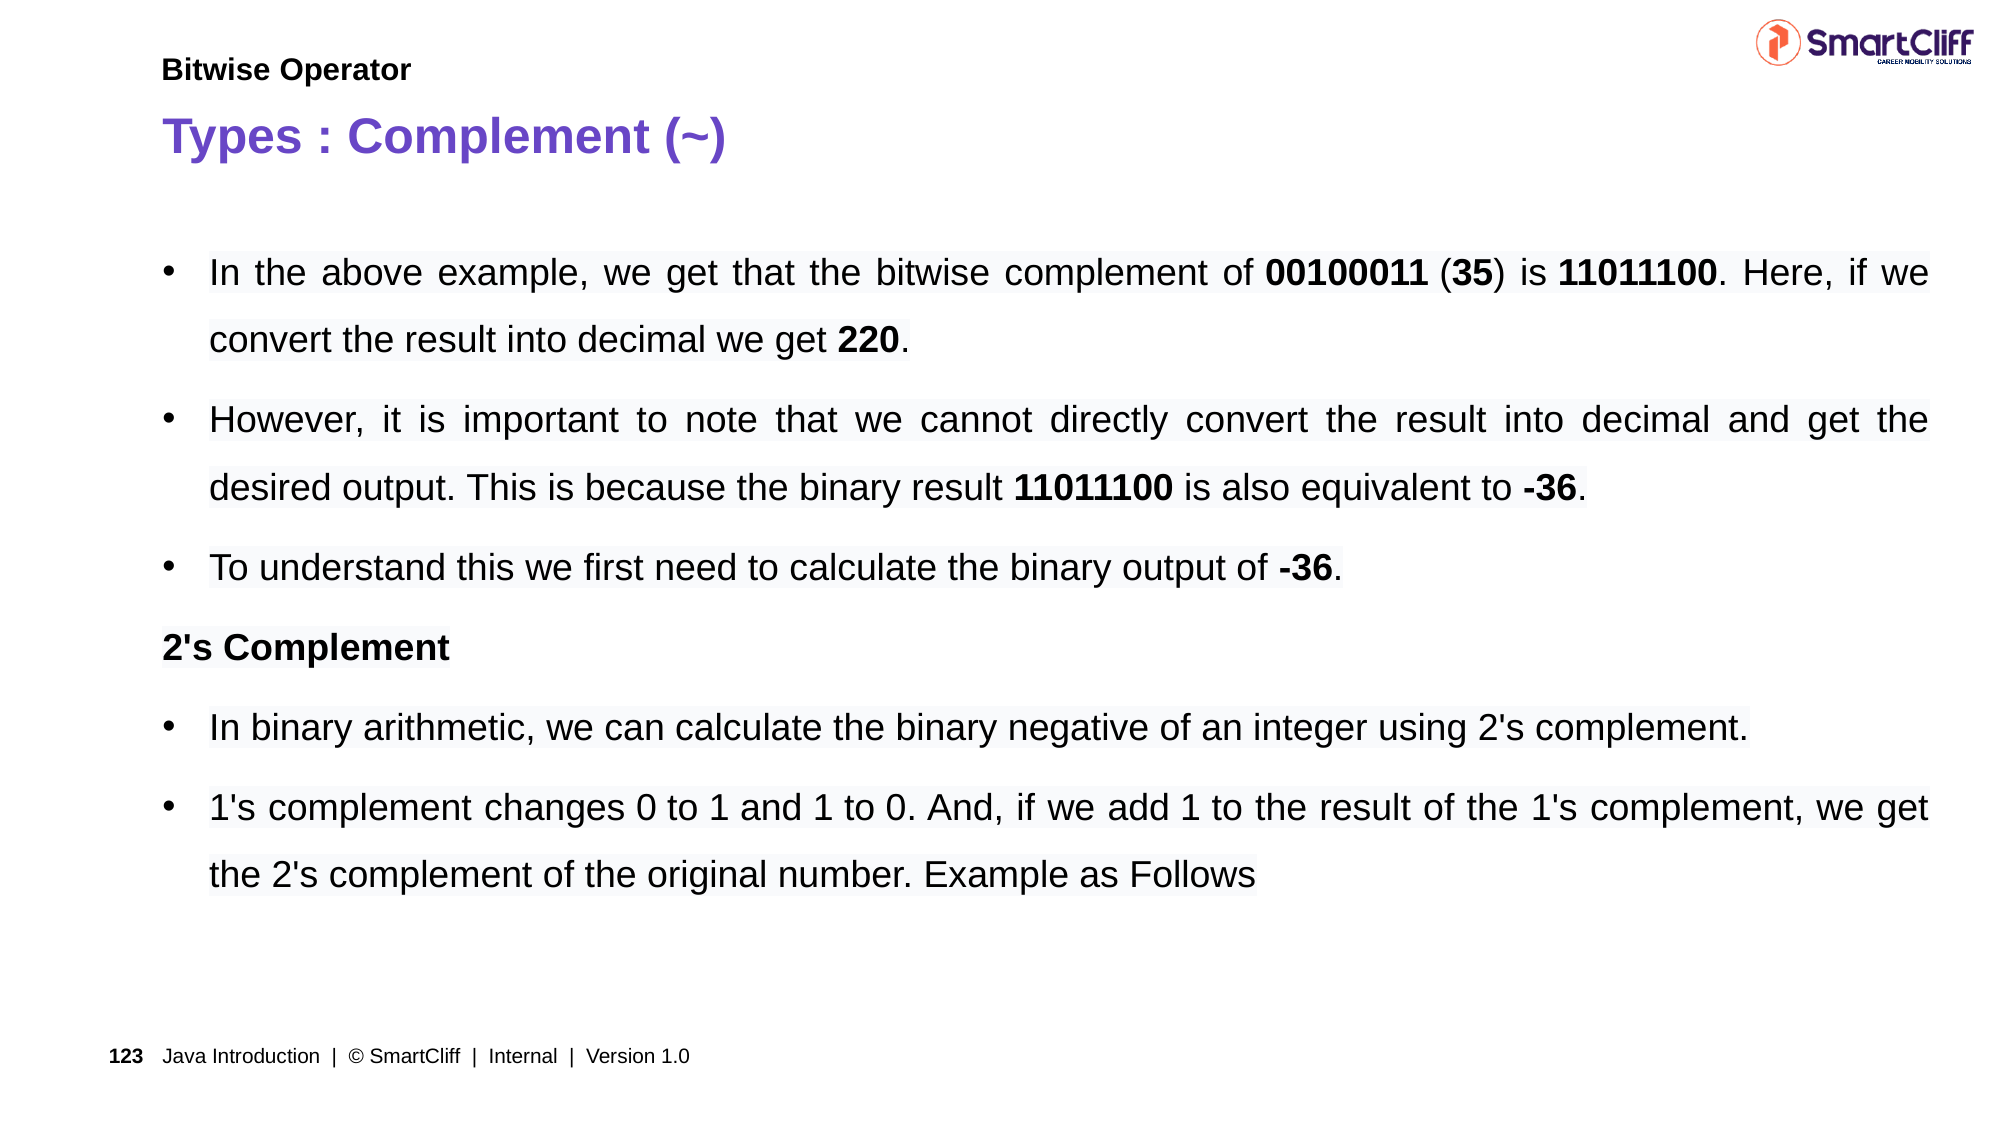

Bitwise Operator
# Types : Complement (~)
In the above example, we get that the bitwise complement of 00100011 (35) is 11011100. Here, if we convert the result into decimal we get 220.
However, it is important to note that we cannot directly convert the result into decimal and get the desired output. This is because the binary result 11011100 is also equivalent to -36.
To understand this we first need to calculate the binary output of -36.
2's Complement
In binary arithmetic, we can calculate the binary negative of an integer using 2's complement.
1's complement changes 0 to 1 and 1 to 0. And, if we add 1 to the result of the 1's complement, we get the 2's complement of the original number. Example as Follows

Java Introduction  |  © SmartCliff  |  Internal  |  Version 1.0
123